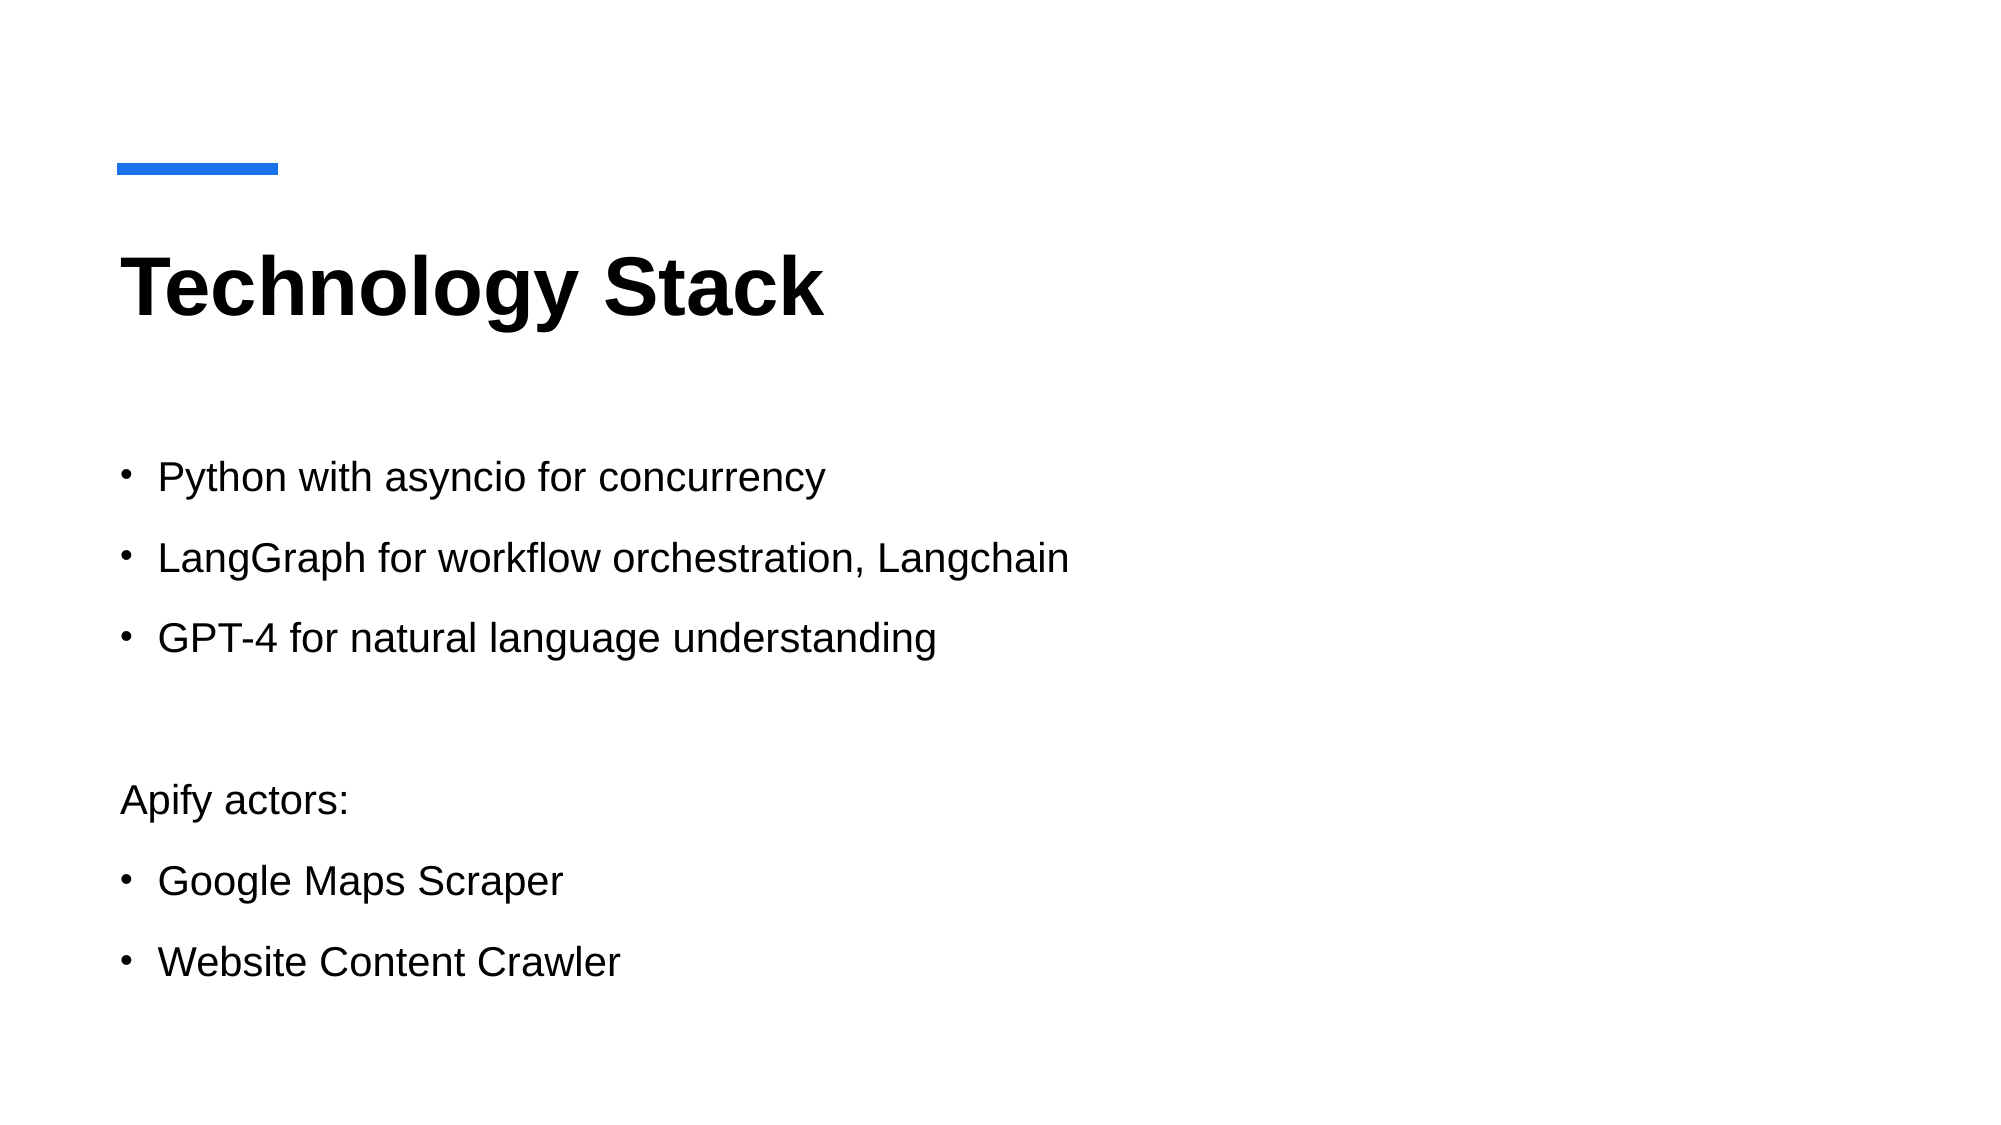

# Technology Stack
Python with asyncio for concurrency
LangGraph for workflow orchestration, Langchain
GPT-4 for natural language understanding

Apify actors:
Google Maps Scraper
Website Content Crawler